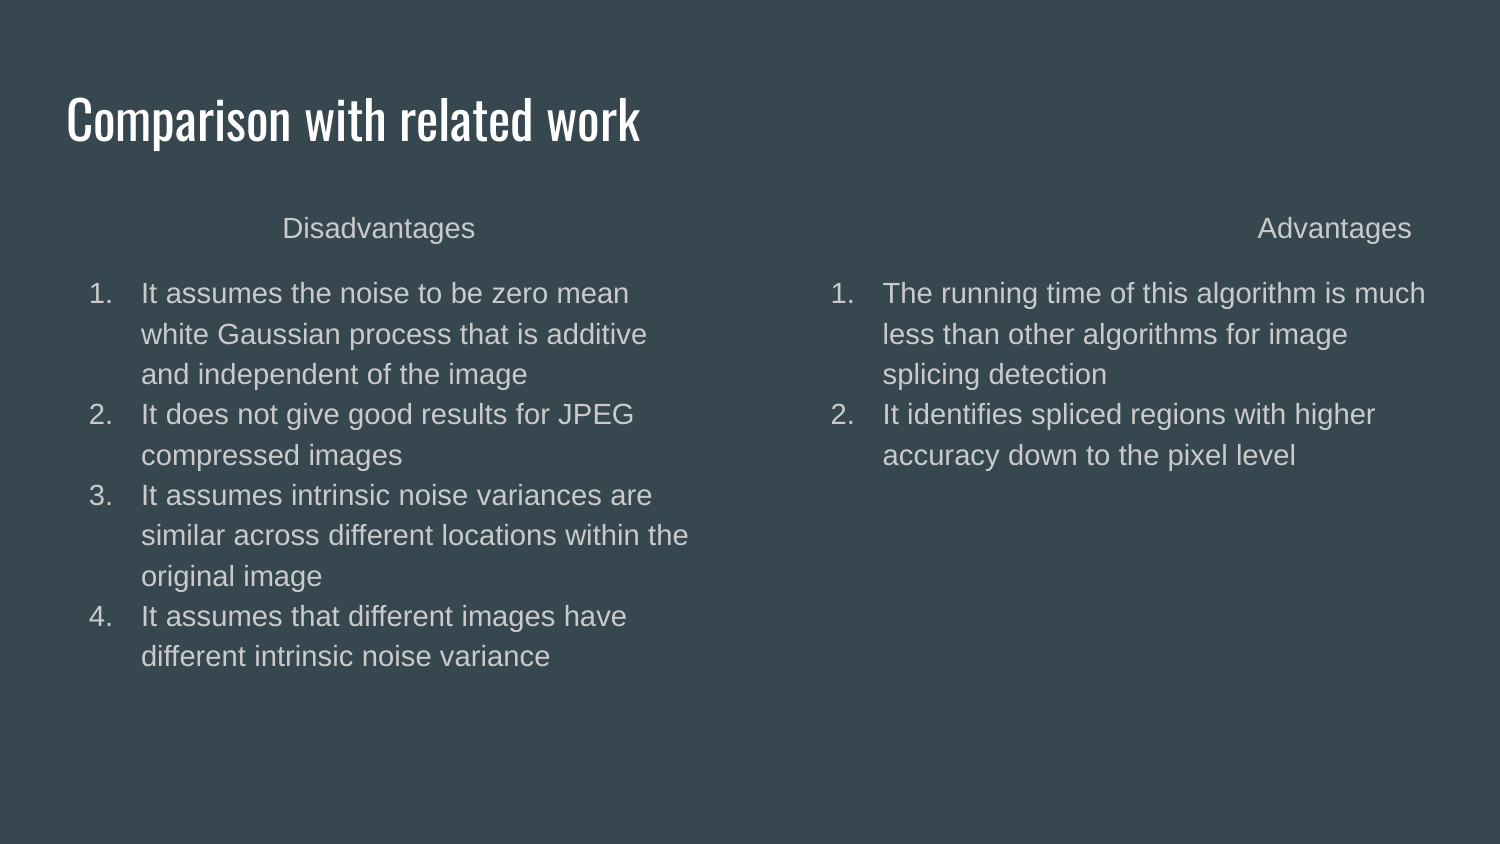

# Comparison with related work
Disadvantages
It assumes the noise to be zero mean white Gaussian process that is additive and independent of the image
It does not give good results for JPEG compressed images
It assumes intrinsic noise variances are similar across different locations within the original image
It assumes that different images have different intrinsic noise variance
			Advantages
The running time of this algorithm is much less than other algorithms for image splicing detection
It identifies spliced regions with higher accuracy down to the pixel level